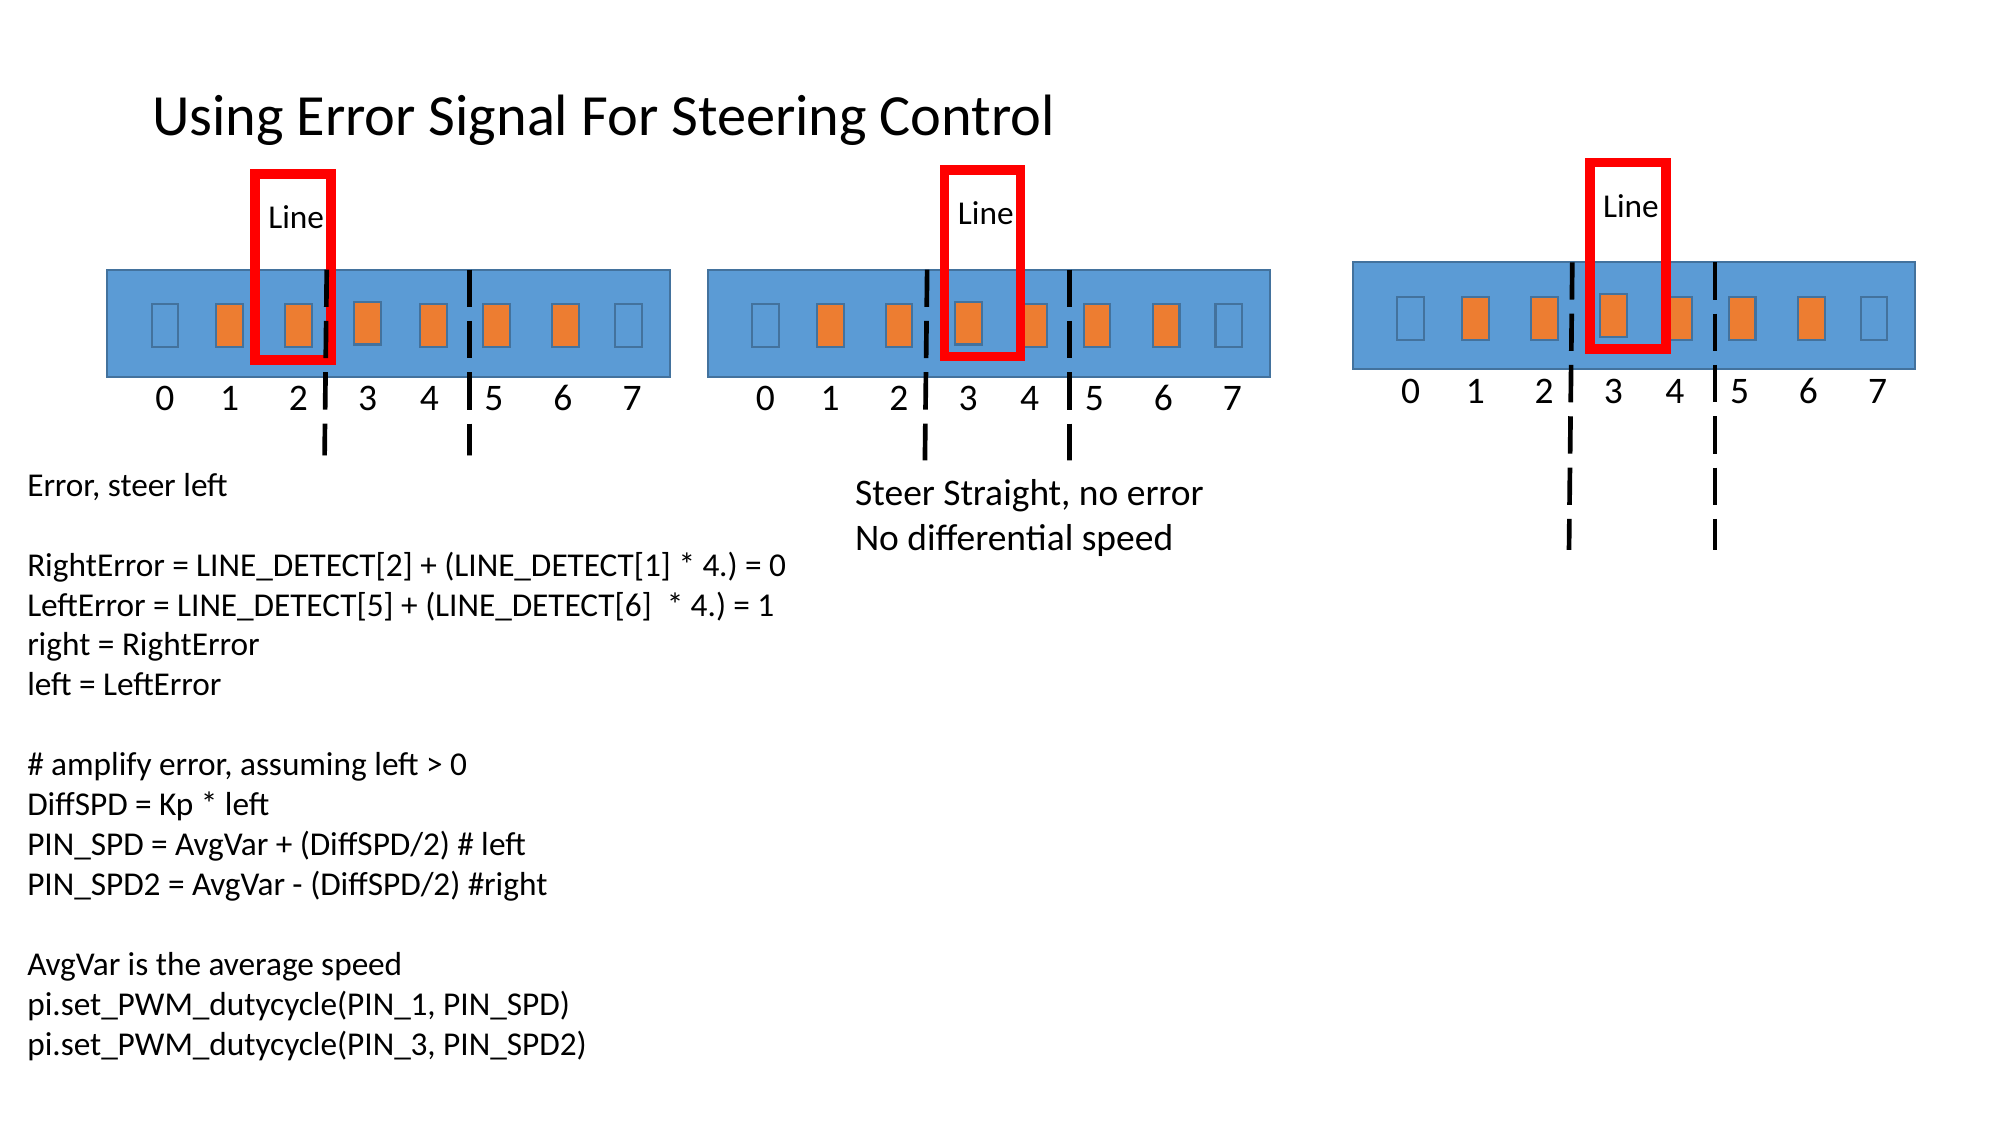

# Using Error Signal For Steering Control

Line

4
5
6
7
0
1
2
3

Line

4
5
6
7
0
1
2
3

Line

4
5
6
7
0
1
2
3
Error, steer left

RightError = LINE_DETECT[2] + (LINE_DETECT[1] * 4.) = 0
LeftError = LINE_DETECT[5] + (LINE_DETECT[6]  * 4.) = 1
right = RightError
left = LeftError

# amplify error, assuming left > 0
DiffSPD = Kp * left
PIN_SPD = AvgVar + (DiffSPD/2) # left
PIN_SPD2 = AvgVar - (DiffSPD/2) #right

AvgVar is the average speed
pi.set_PWM_dutycycle(PIN_1, PIN_SPD)            pi.set_PWM_dutycycle(PIN_3, PIN_SPD2)

Error, steer left
PIN_SPD = AvgVar + (DiffSPD/2) # left
PIN_SPD2 = AvgVar - (DiffSPD/2) #right
Steer Straight, no error
No differential speed

Line

4
5
6
7
0
1
2
3